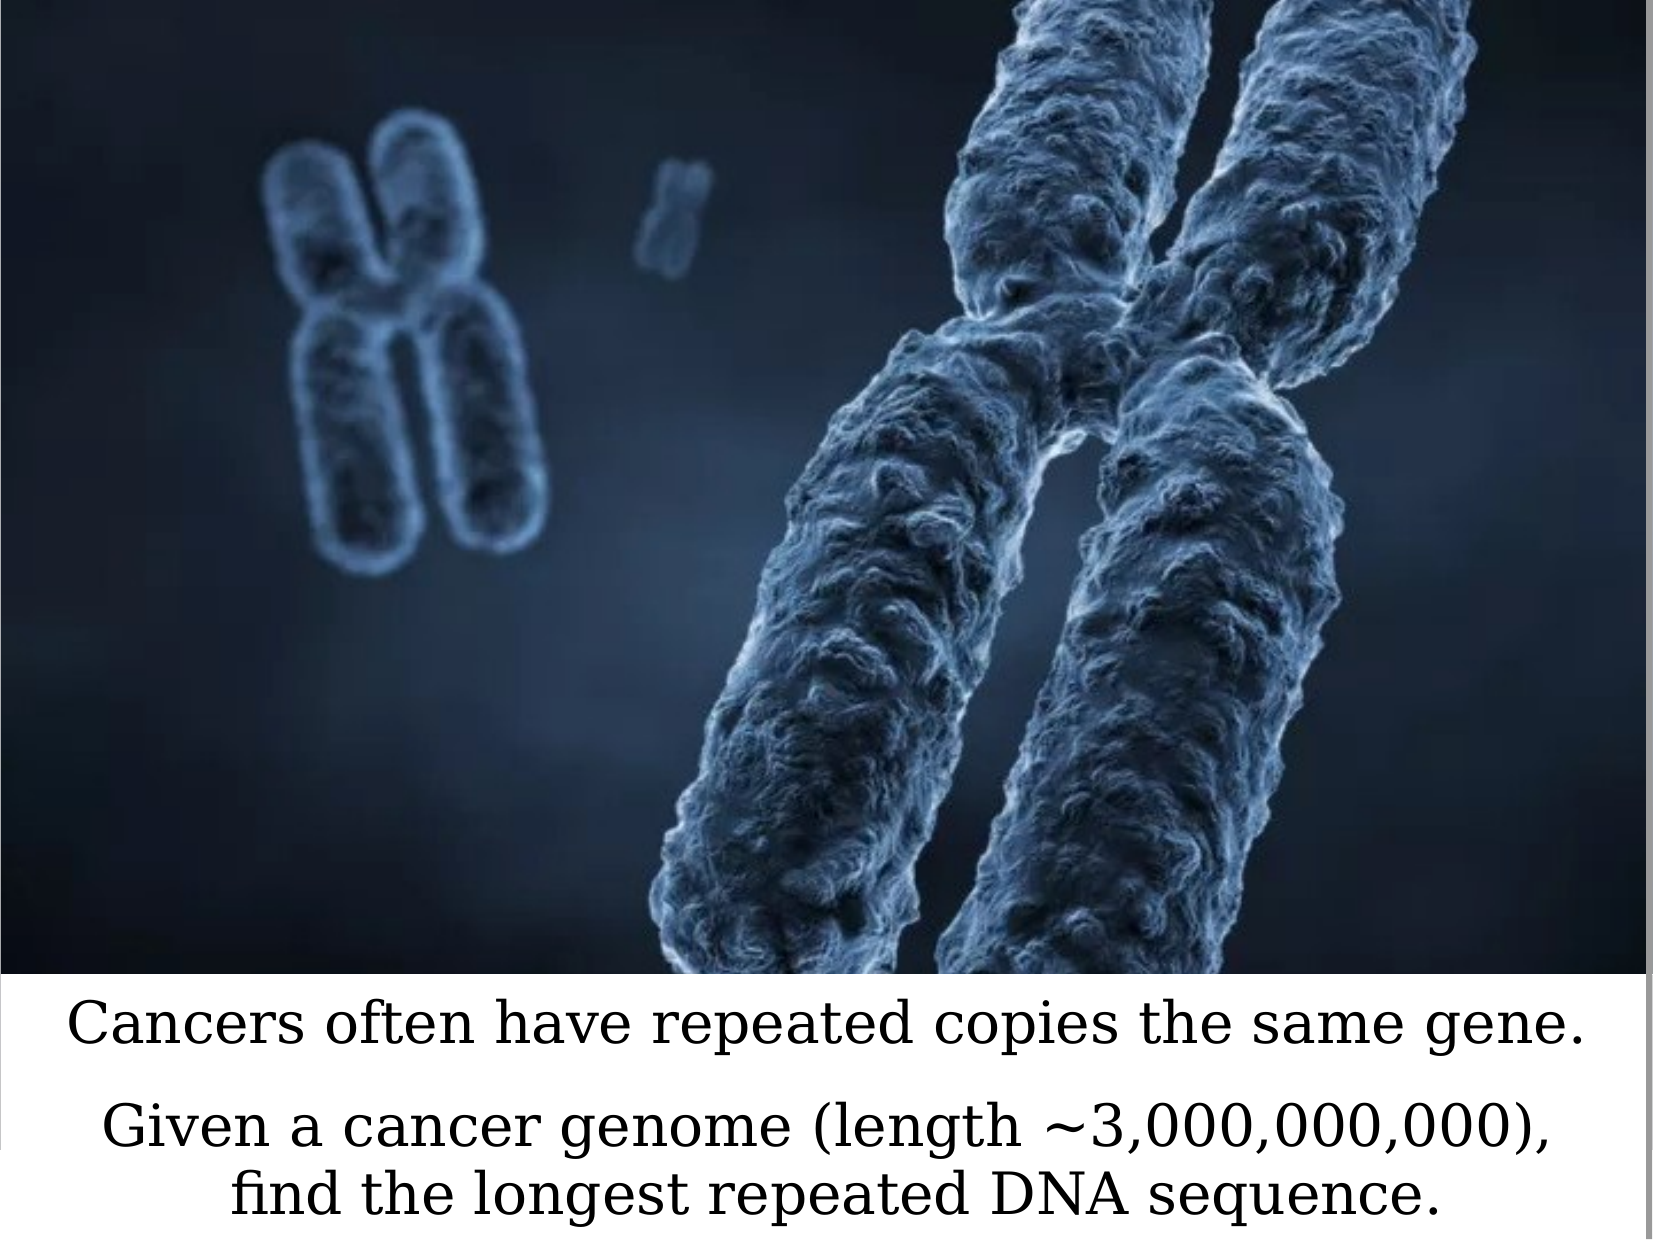

Cancers often have repeated copies the same gene.
Given a cancer genome (length ~3,000,000,000),  find the longest repeated DNA sequence.